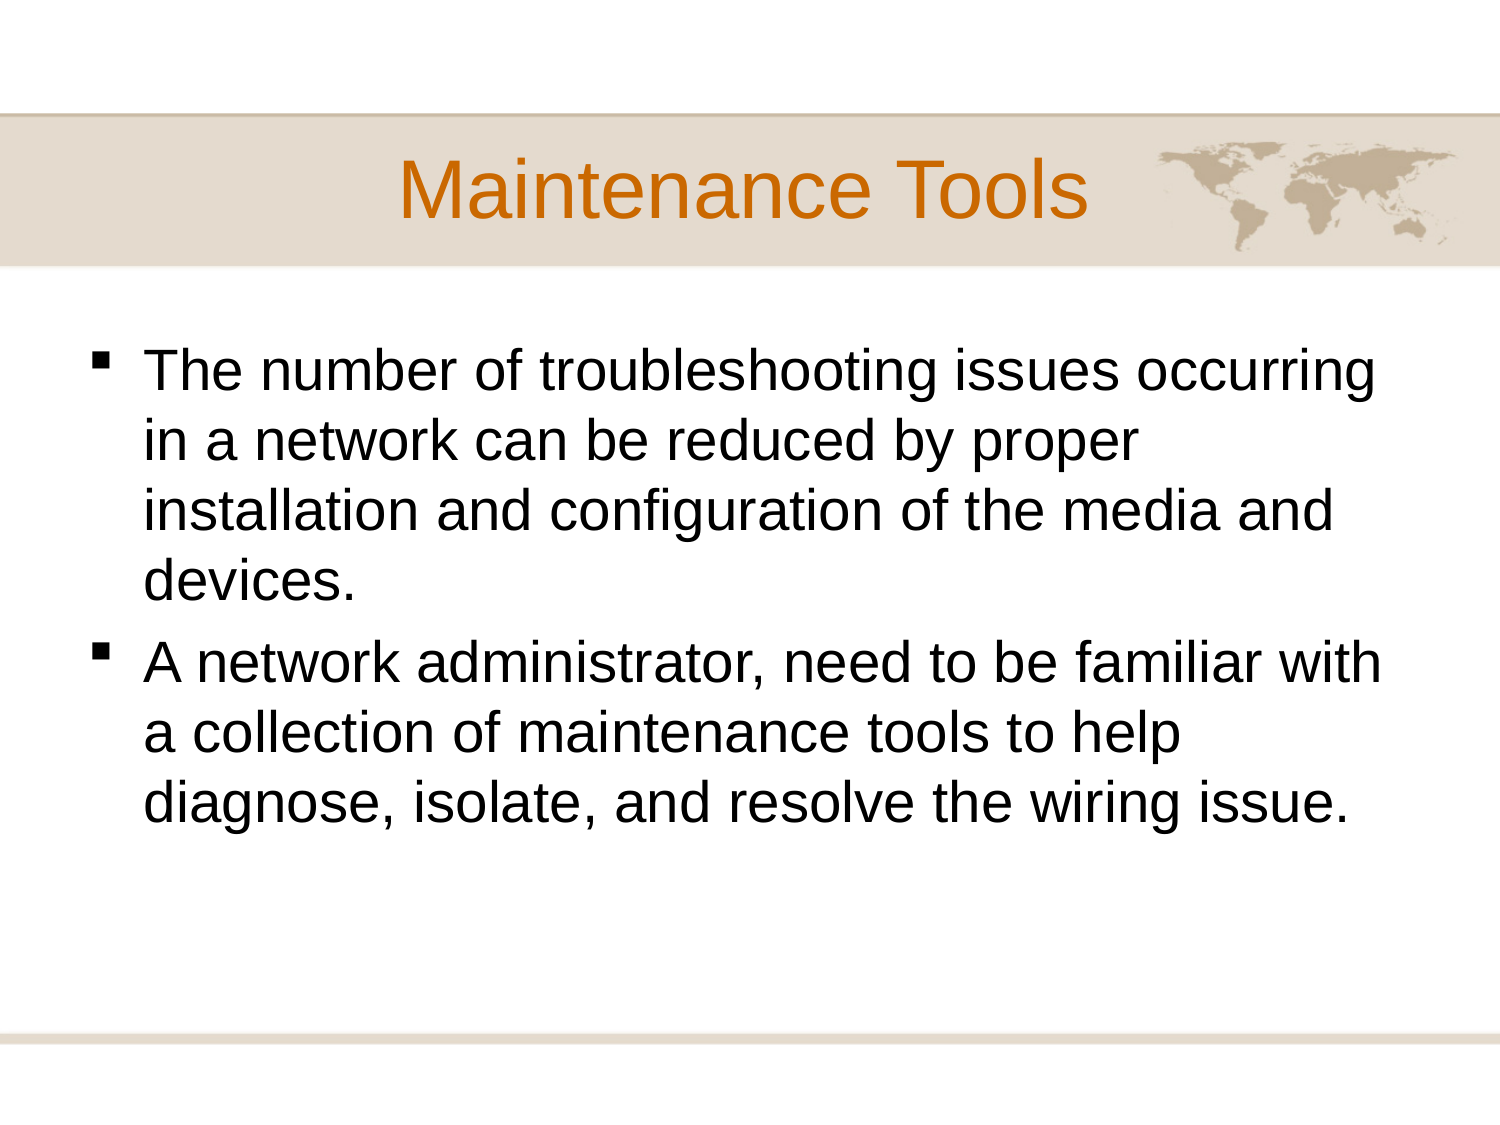

# Maintenance Tools
The number of troubleshooting issues occurring in a network can be reduced by proper installation and configuration of the media and devices.
A network administrator, need to be familiar with a collection of maintenance tools to help diagnose, isolate, and resolve the wiring issue.